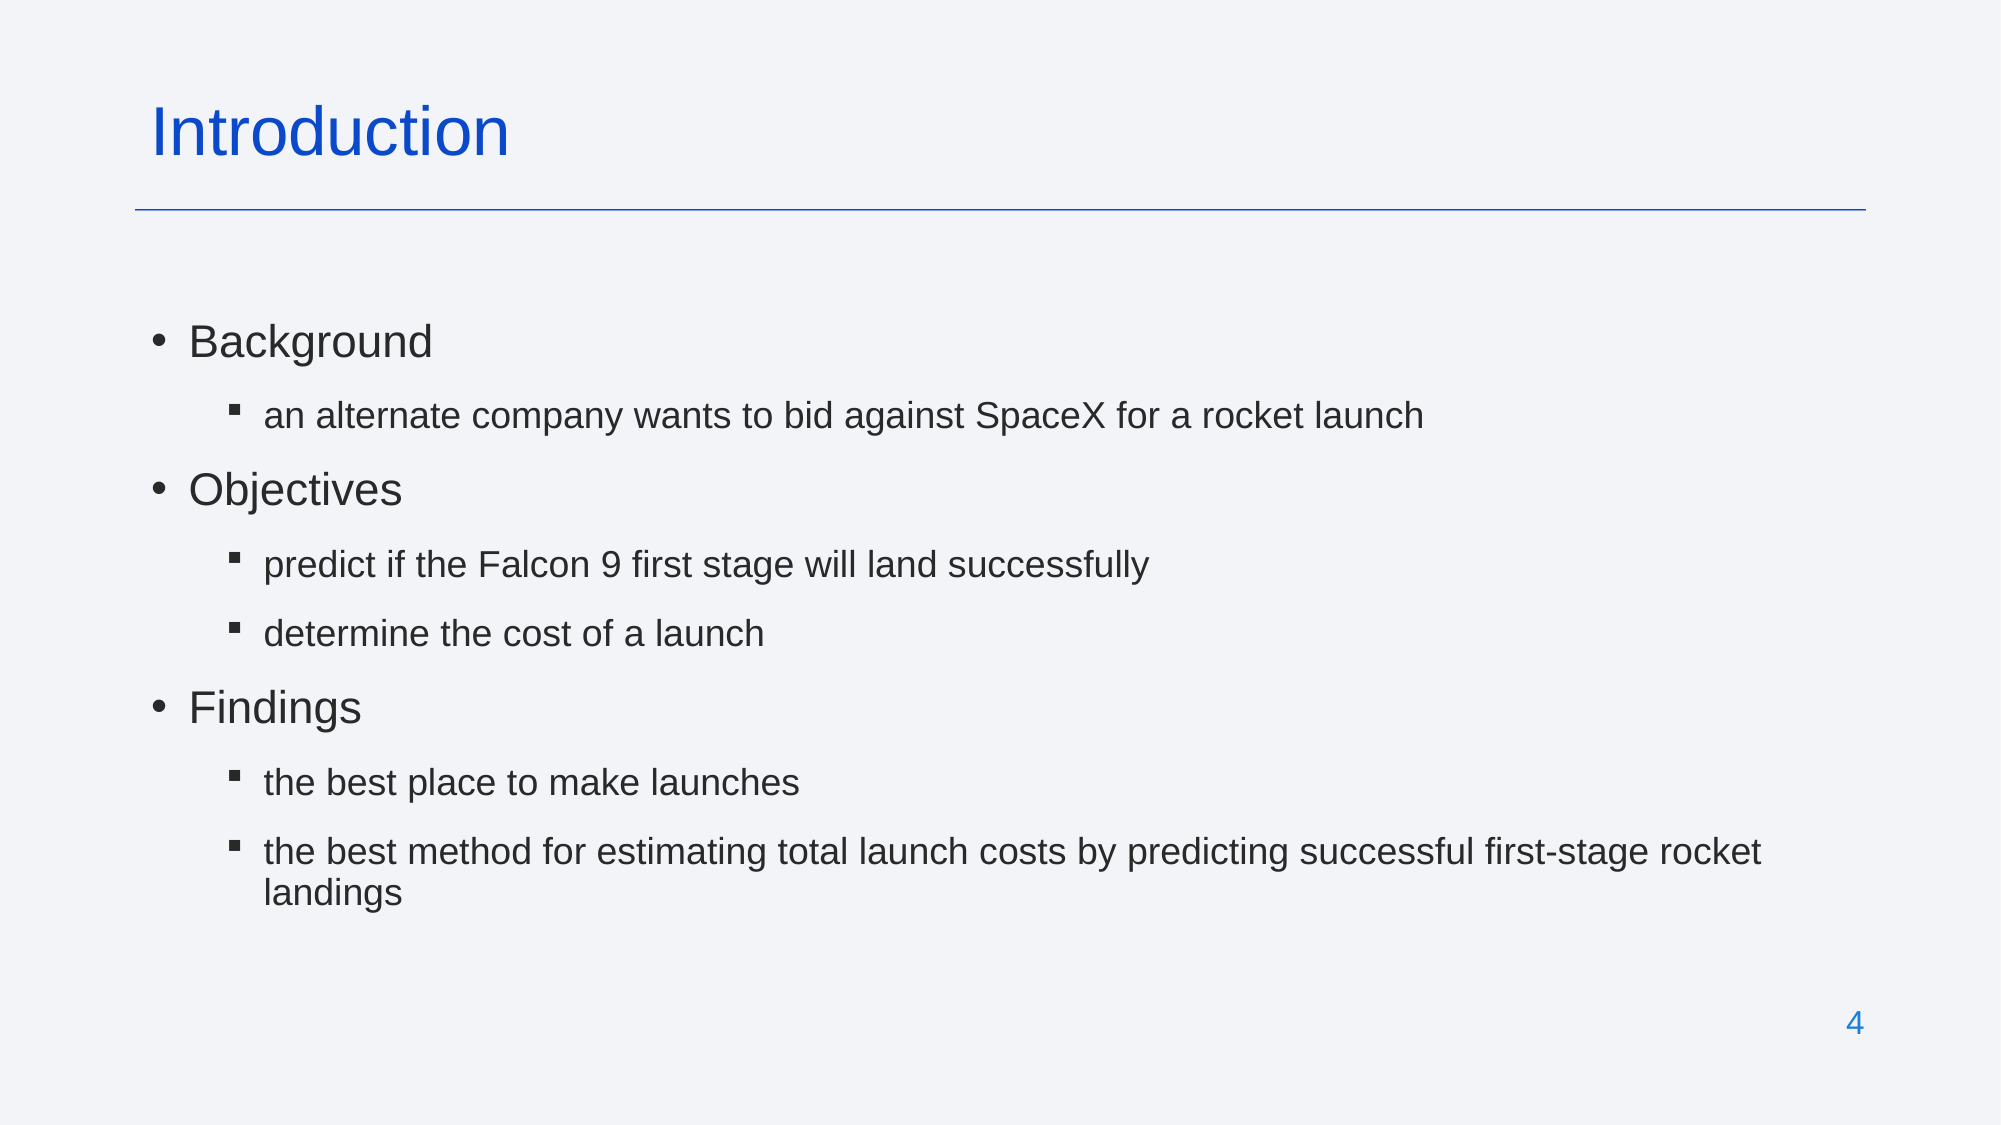

Introduction
Background
an alternate company wants to bid against SpaceX for a rocket launch
Objectives
predict if the Falcon 9 first stage will land successfully
determine the cost of a launch
Findings
the best place to make launches
the best method for estimating total launch costs by predicting successful first-stage rocket landings
4